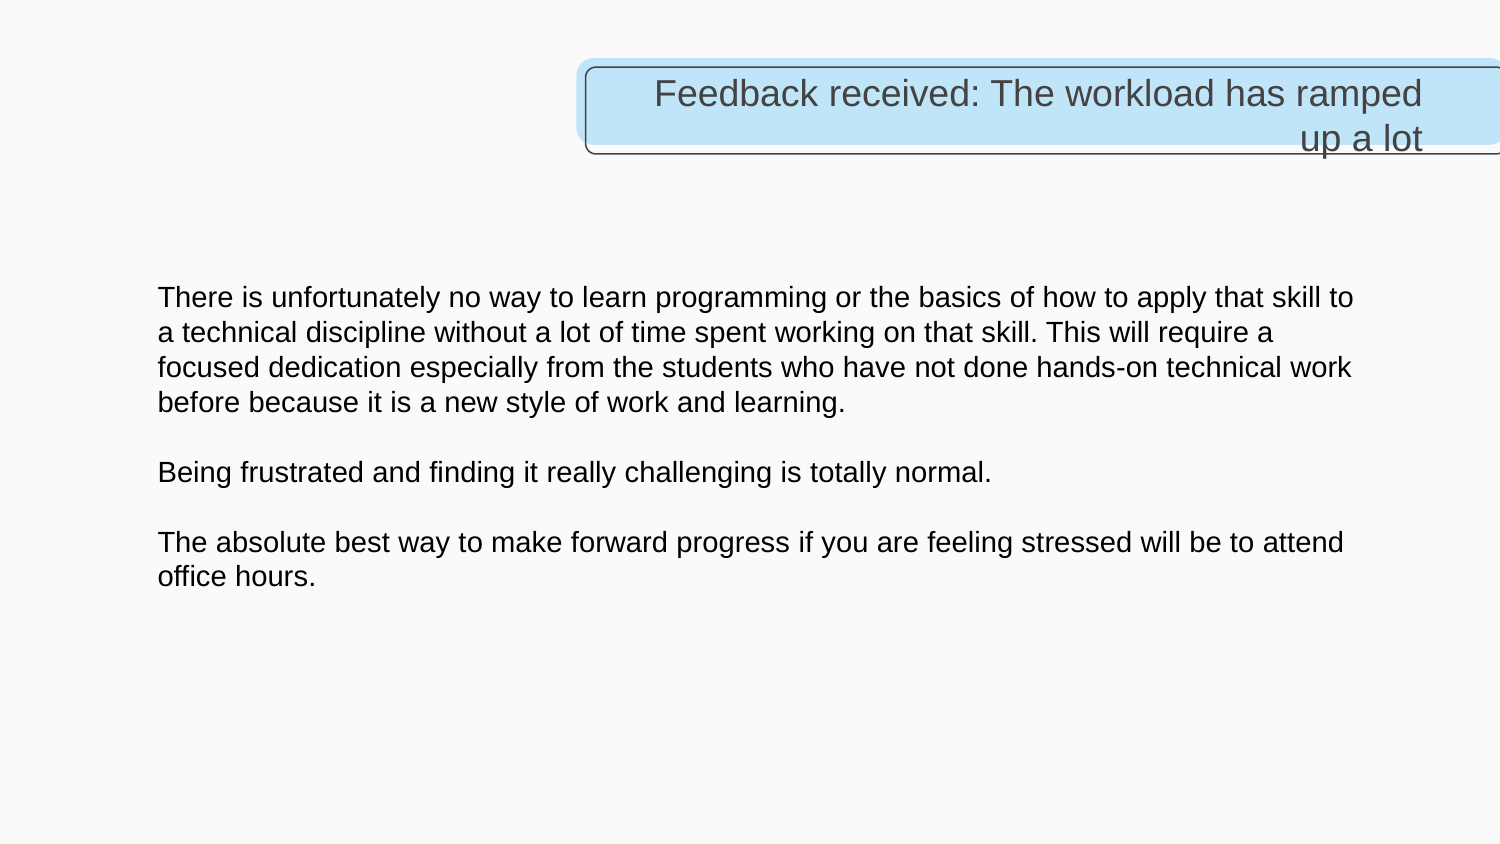

# Feedback received: The workload has ramped up a lot
There is unfortunately no way to learn programming or the basics of how to apply that skill to a technical discipline without a lot of time spent working on that skill. This will require a focused dedication especially from the students who have not done hands-on technical work before because it is a new style of work and learning.

Being frustrated and finding it really challenging is totally normal.

The absolute best way to make forward progress if you are feeling stressed will be to attend office hours.